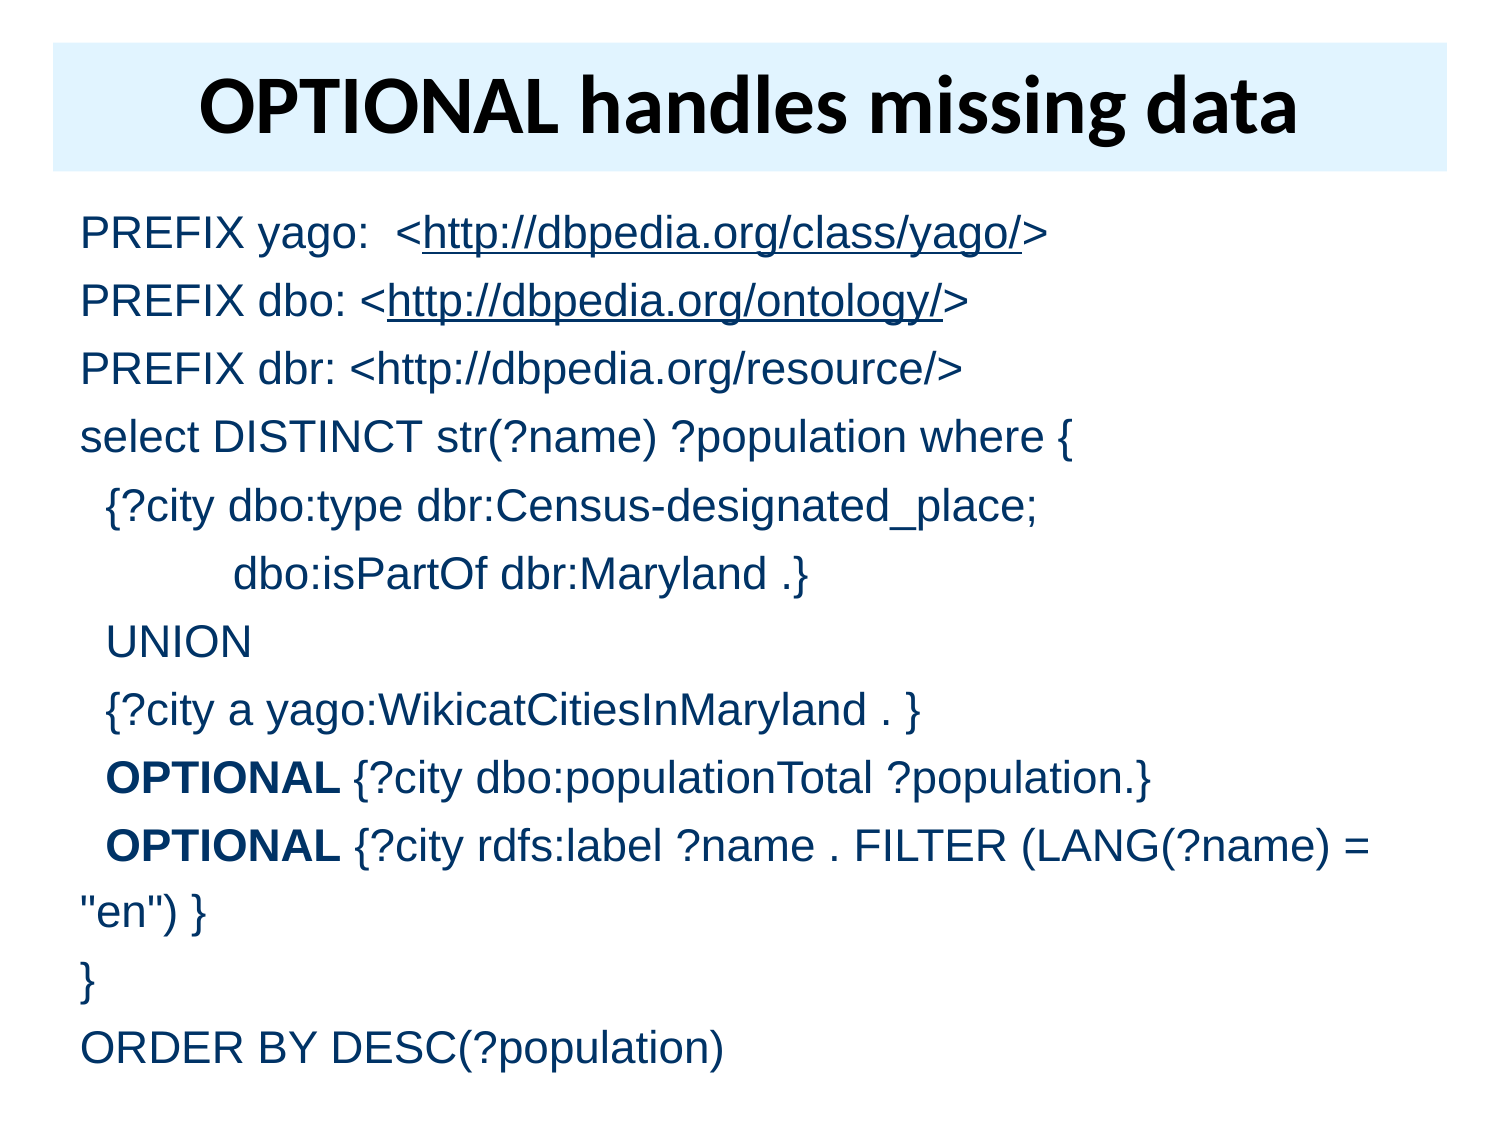

# OPTIONAL handles missing data
PREFIX yago:  <http://dbpedia.org/class/yago/>
PREFIX dbo: <http://dbpedia.org/ontology/>
PREFIX dbr: <http://dbpedia.org/resource/>
select DISTINCT str(?name) ?population where {
  {?city dbo:type dbr:Census-designated_place;
            dbo:isPartOf dbr:Maryland .}
  UNION
  {?city a yago:WikicatCitiesInMaryland . }
  OPTIONAL {?city dbo:populationTotal ?population.}
  OPTIONAL {?city rdfs:label ?name . FILTER (LANG(?name) = "en") }
}
ORDER BY DESC(?population)